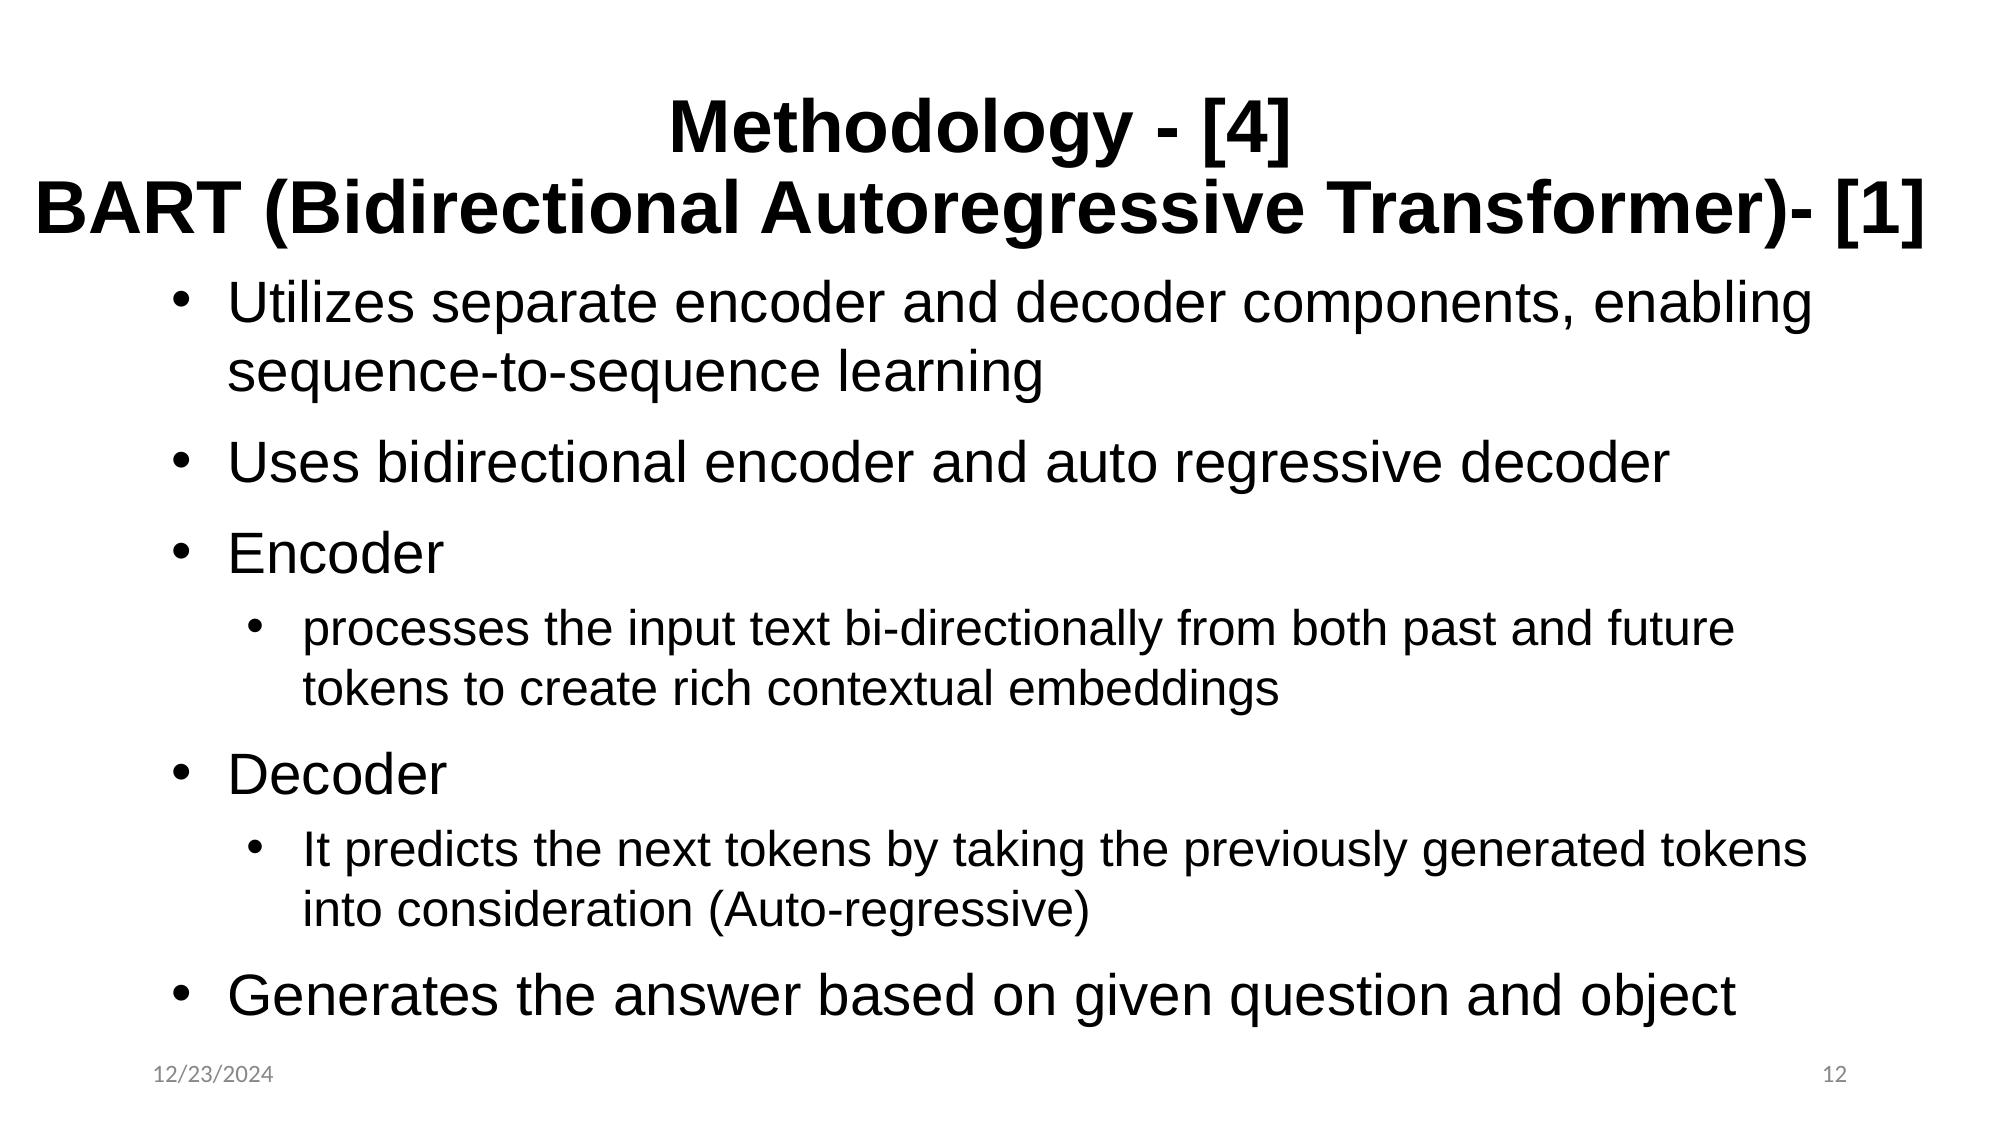

# Methodology - [4]
BART (Bidirectional Autoregressive Transformer)- [1]
Utilizes separate encoder and decoder components, enabling sequence-to-sequence learning
Uses bidirectional encoder and auto regressive decoder
Encoder
processes the input text bi-directionally from both past and future tokens to create rich contextual embeddings
Decoder
It predicts the next tokens by taking the previously generated tokens into consideration (Auto-regressive)
Generates the answer based on given question and object

12/23/2024
12